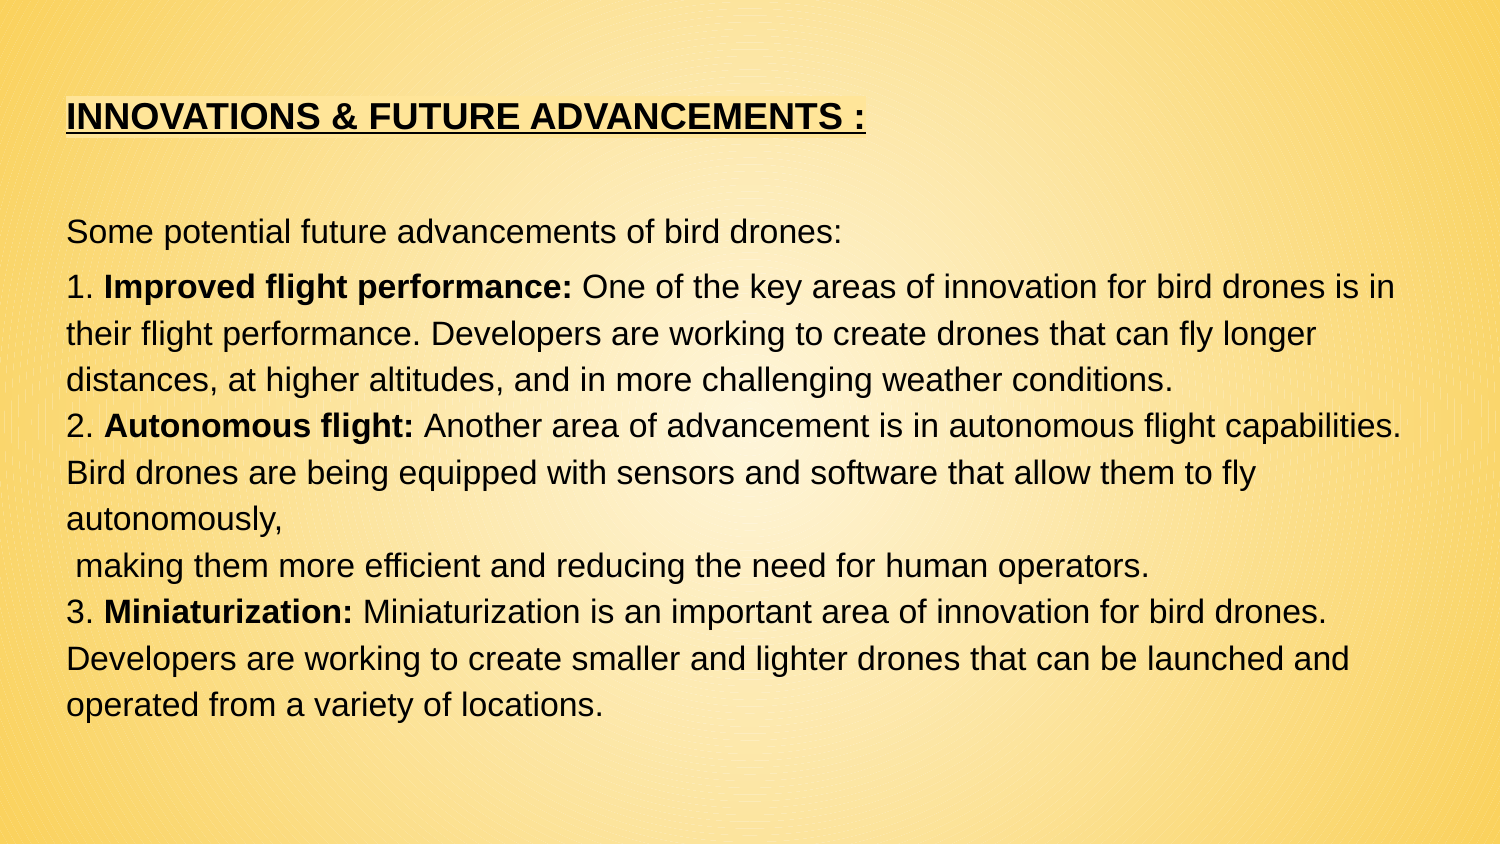

# INNOVATIONS & FUTURE ADVANCEMENTS :
Some potential future advancements of bird drones:
1. Improved flight performance: One of the key areas of innovation for bird drones is in their flight performance. Developers are working to create drones that can fly longer distances, at higher altitudes, and in more challenging weather conditions.
2. Autonomous flight: Another area of advancement is in autonomous flight capabilities. Bird drones are being equipped with sensors and software that allow them to fly autonomously,
 making them more efficient and reducing the need for human operators.
3. Miniaturization: Miniaturization is an important area of innovation for bird drones. Developers are working to create smaller and lighter drones that can be launched and operated from a variety of locations.